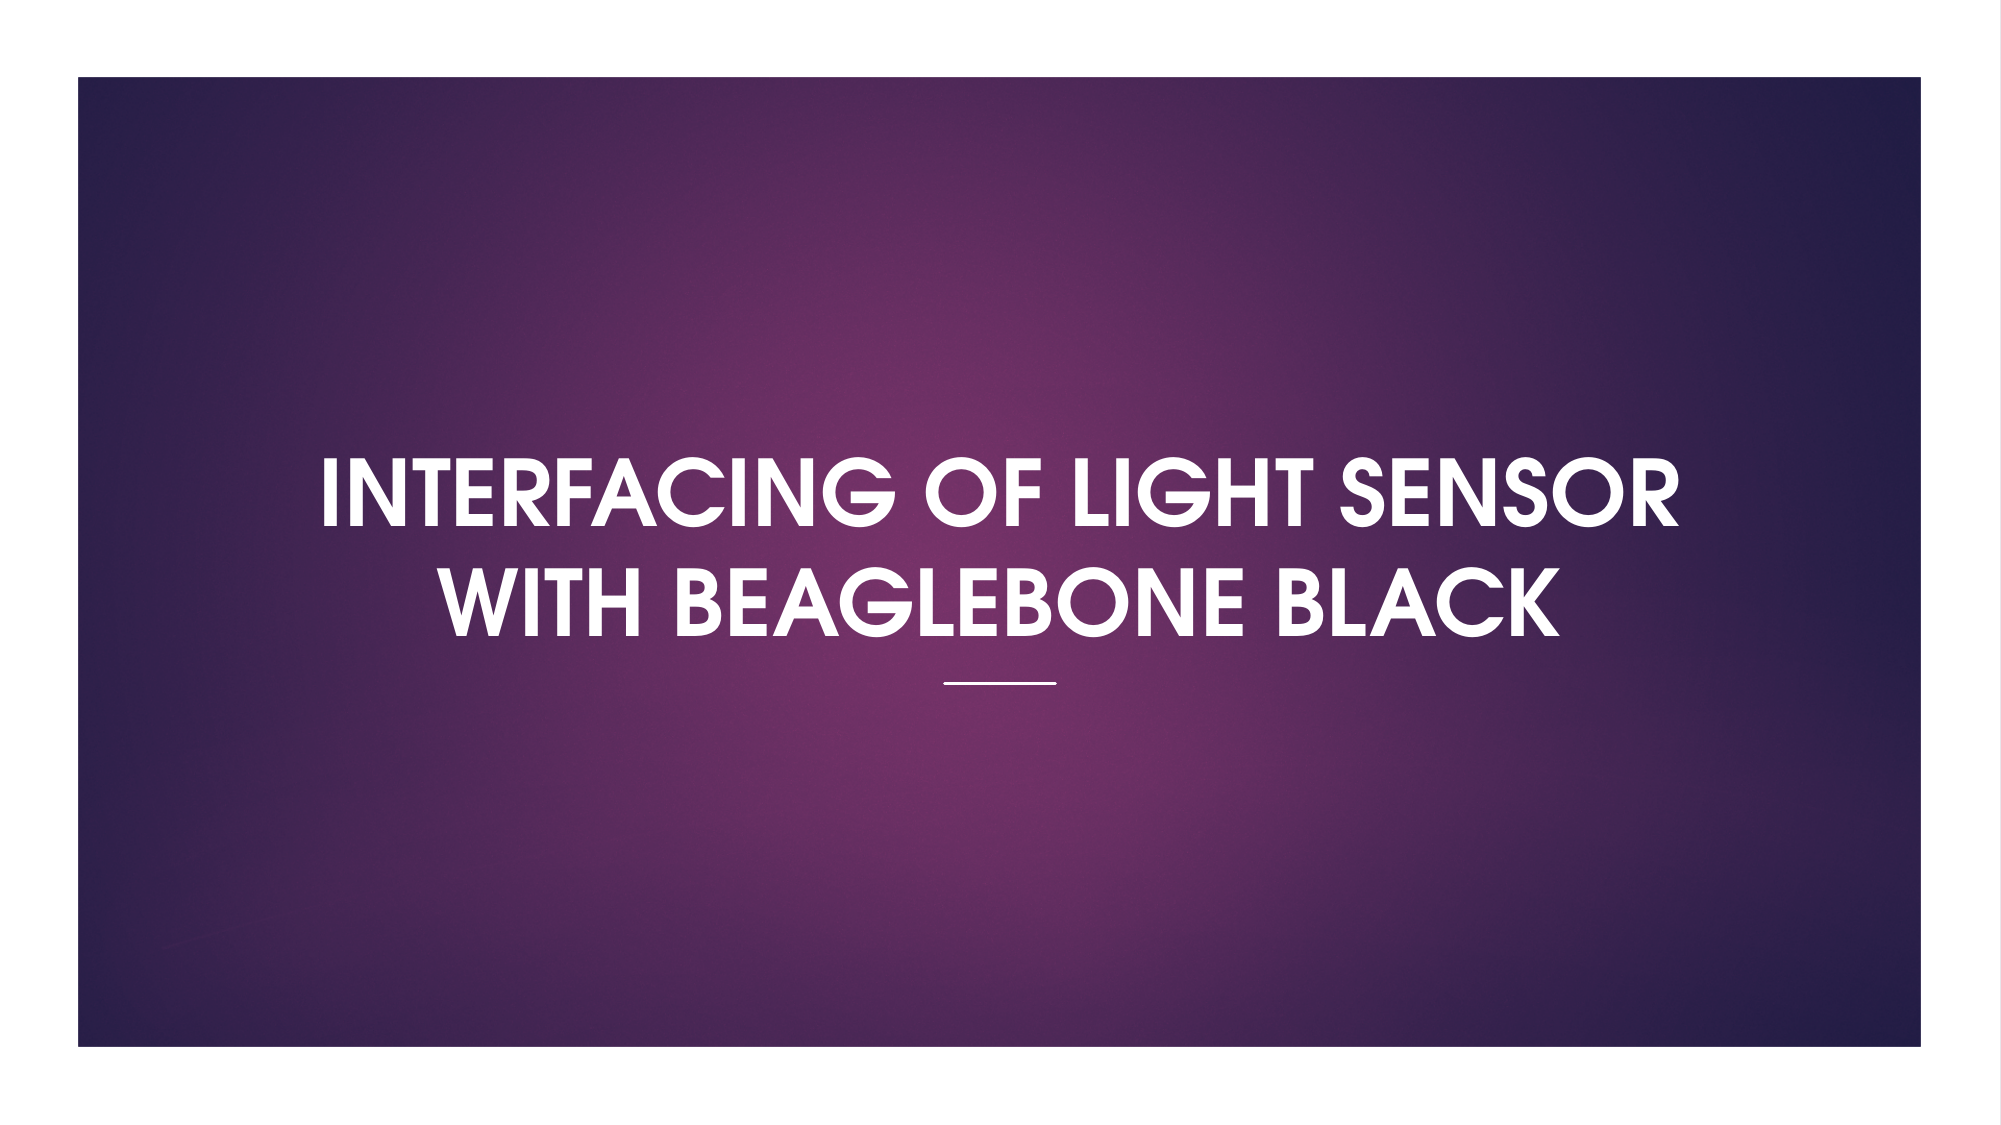

# INTERFACING OF LIGHT SENSOR WITH BEAGLEBONE BLACK